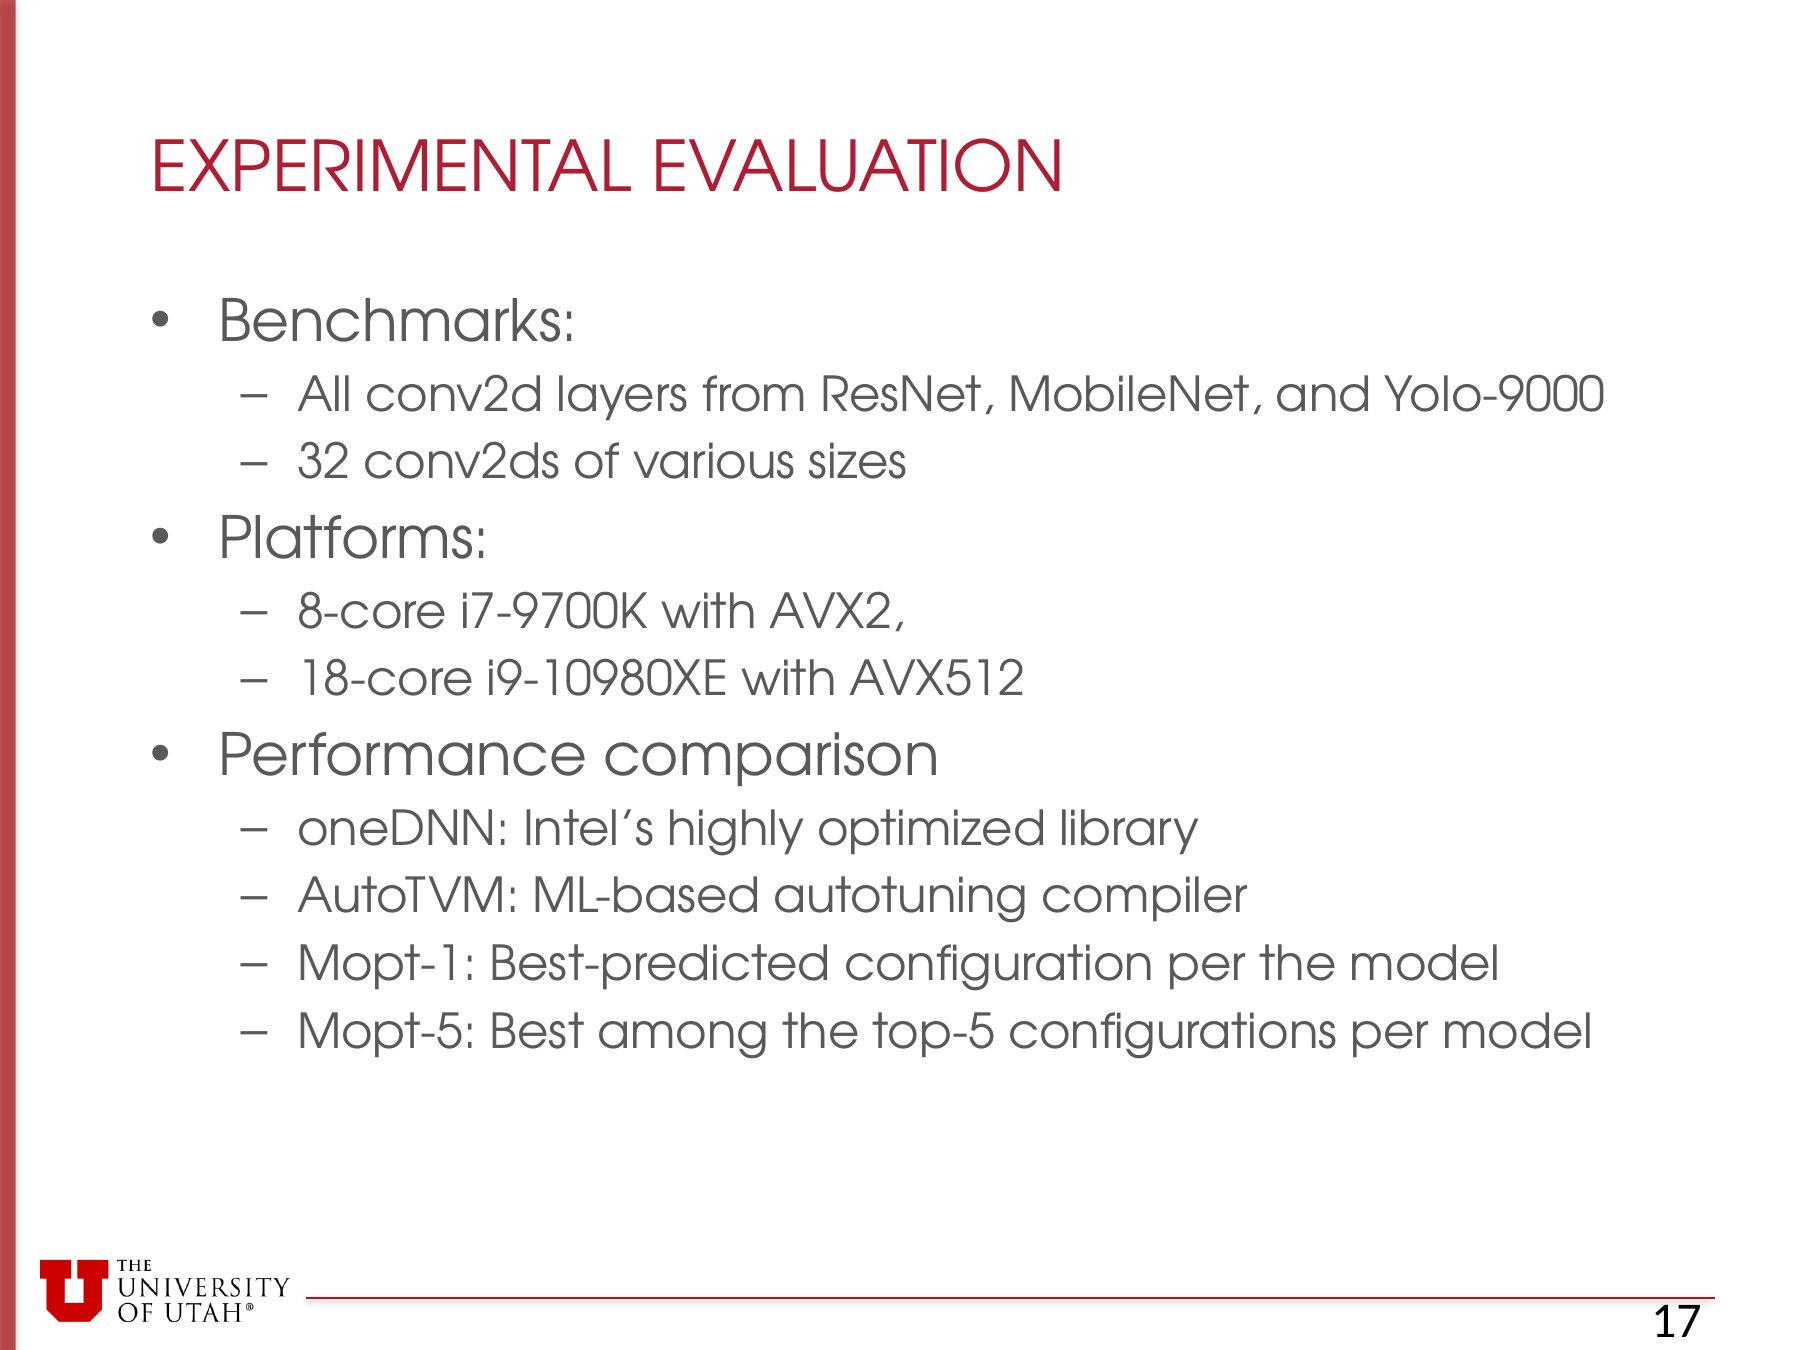

# Experimental evaluation
Benchmarks:
All conv2d layers from ResNet, MobileNet, and Yolo-9000
32 conv2ds of various sizes
Platforms:
8-core i7-9700K with AVX2,
18-core i9-10980XE with AVX512
Performance comparison
oneDNN: Intel’s highly optimized library
AutoTVM: ML-based autotuning compiler
Mopt-1: Best-predicted configuration per the model
Mopt-5: Best among the top-5 configurations per model